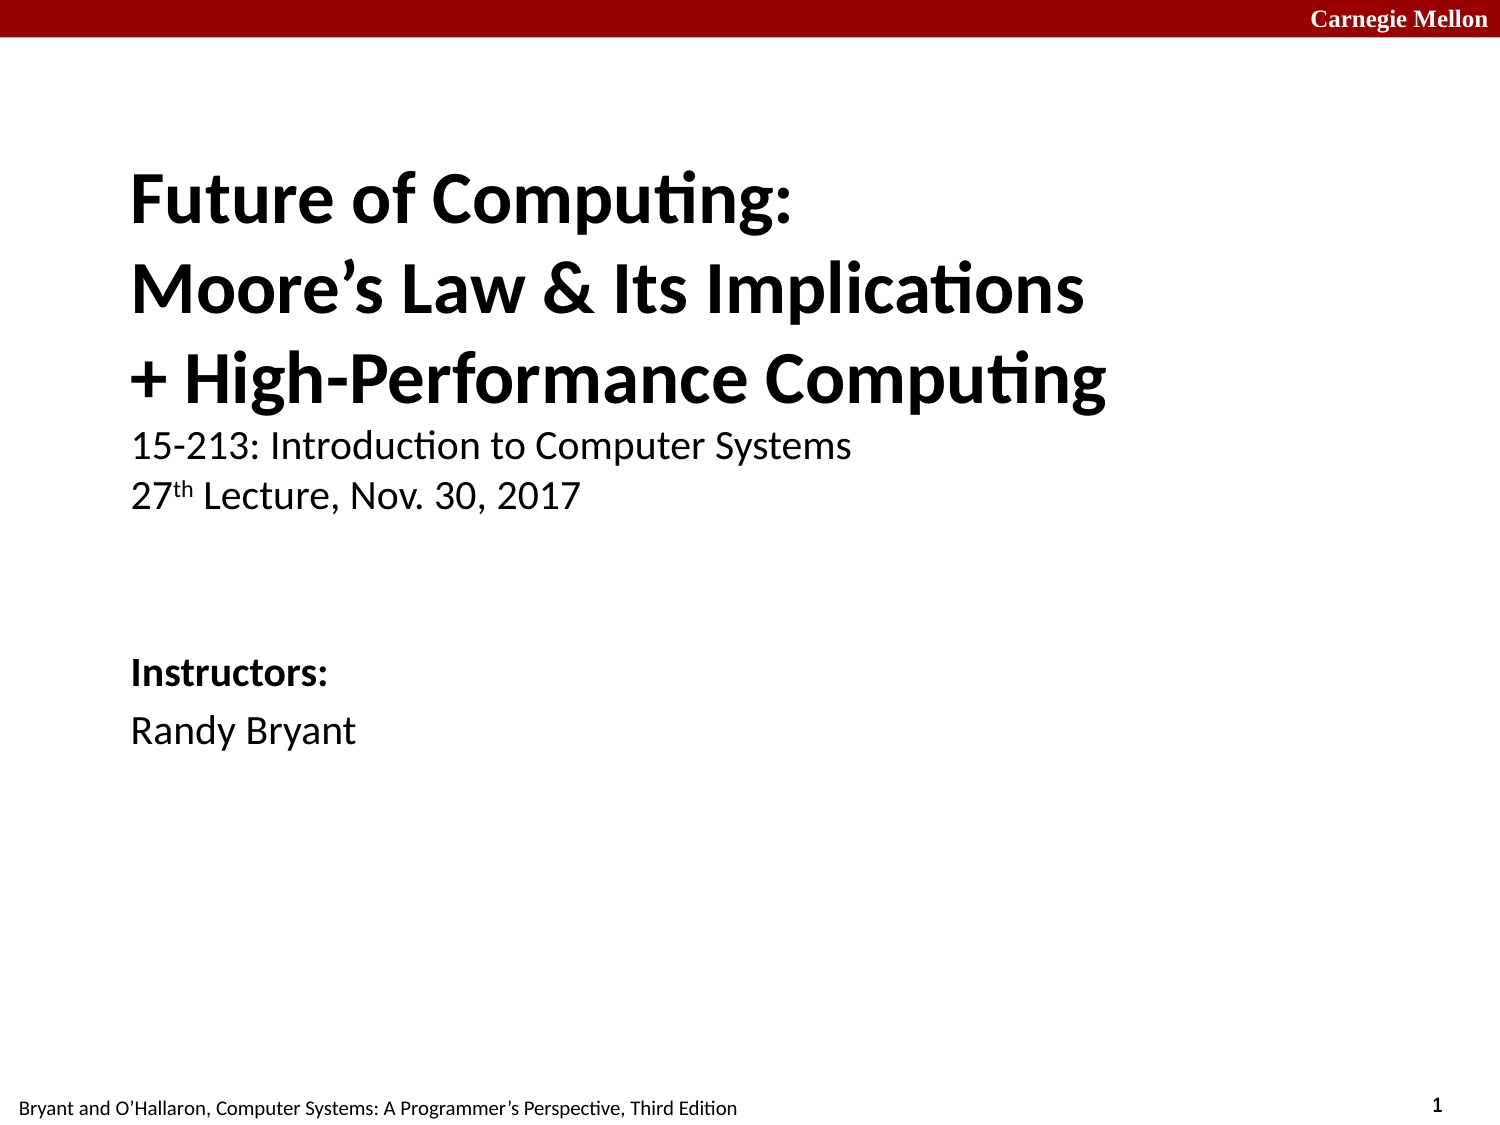

# Future of Computing: Moore’s Law & Its Implications + High-Performance Computing 15-213: Introduction to Computer Systems 27th Lecture, Nov. 30, 2017
Instructors:
Randy Bryant